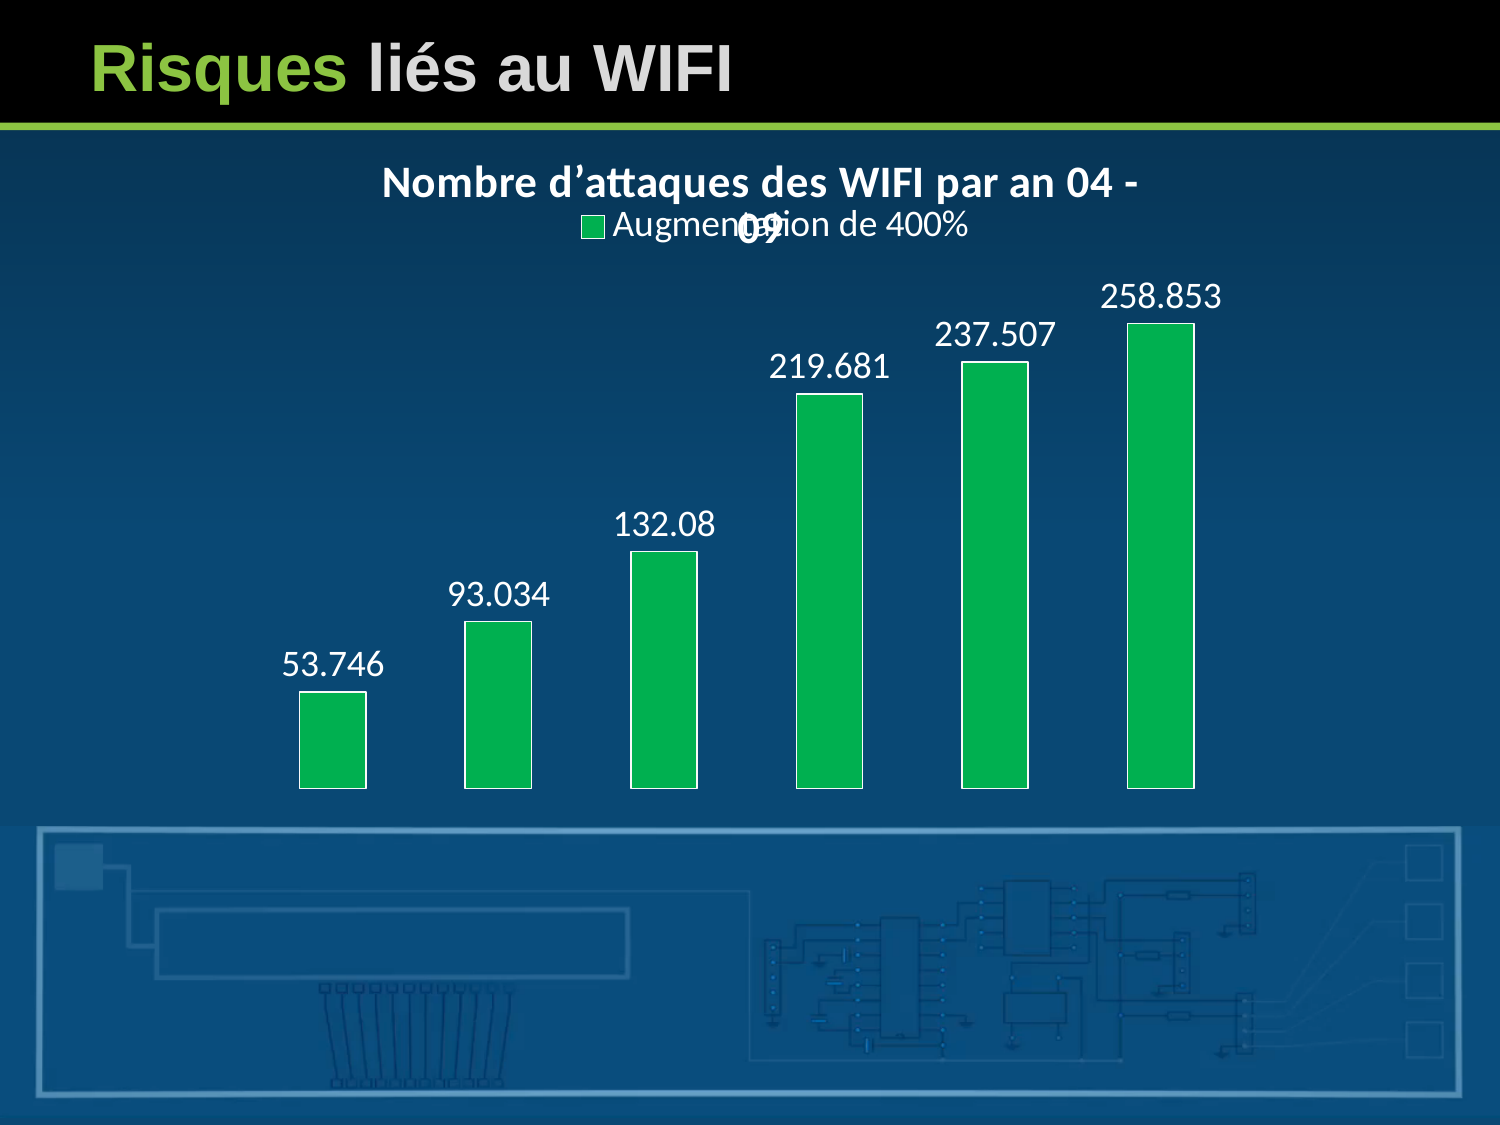

# Risques liés au WIFI

### Chart: Nombre d’attaques des WIFI par an 04 - 09

| Category | Augmentation de 400% |
|---|---|
| 2004 | 53.746 |
| 2005 | 93.034 |
| 2006 | 132.08 |
| 2007 | 219.681 |
| 2008 | 237.507 |
| 2009 | 258.853 |